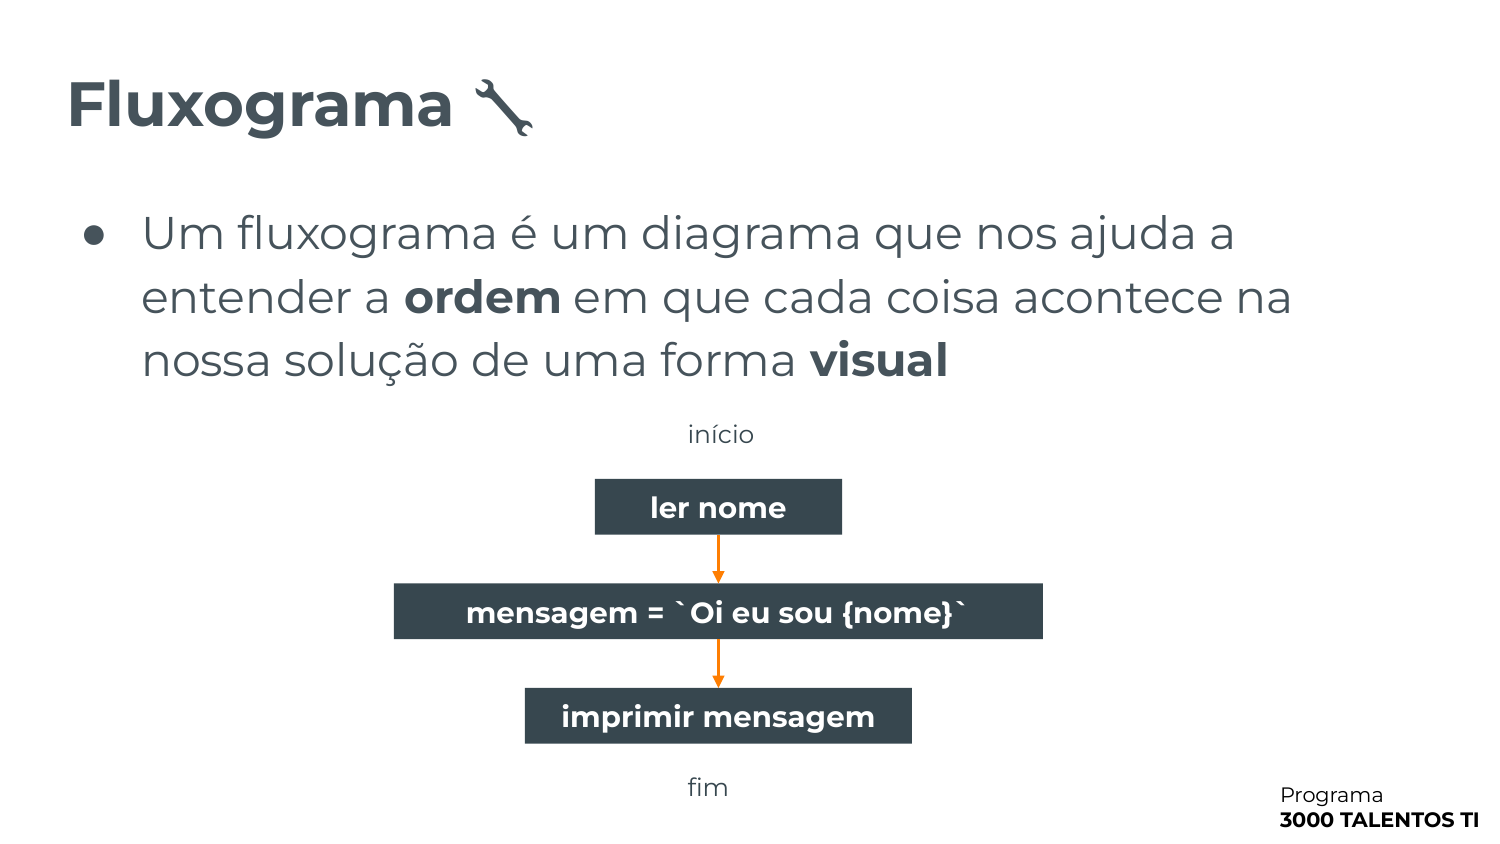

# Fluxograma 🔧
Um fluxograma é um diagrama que nos ajuda a entender a ordem em que cada coisa acontece na nossa solução de uma forma visual
início
ler nome
mensagem = `Oi eu sou {nome}`
imprimir mensagem
fim